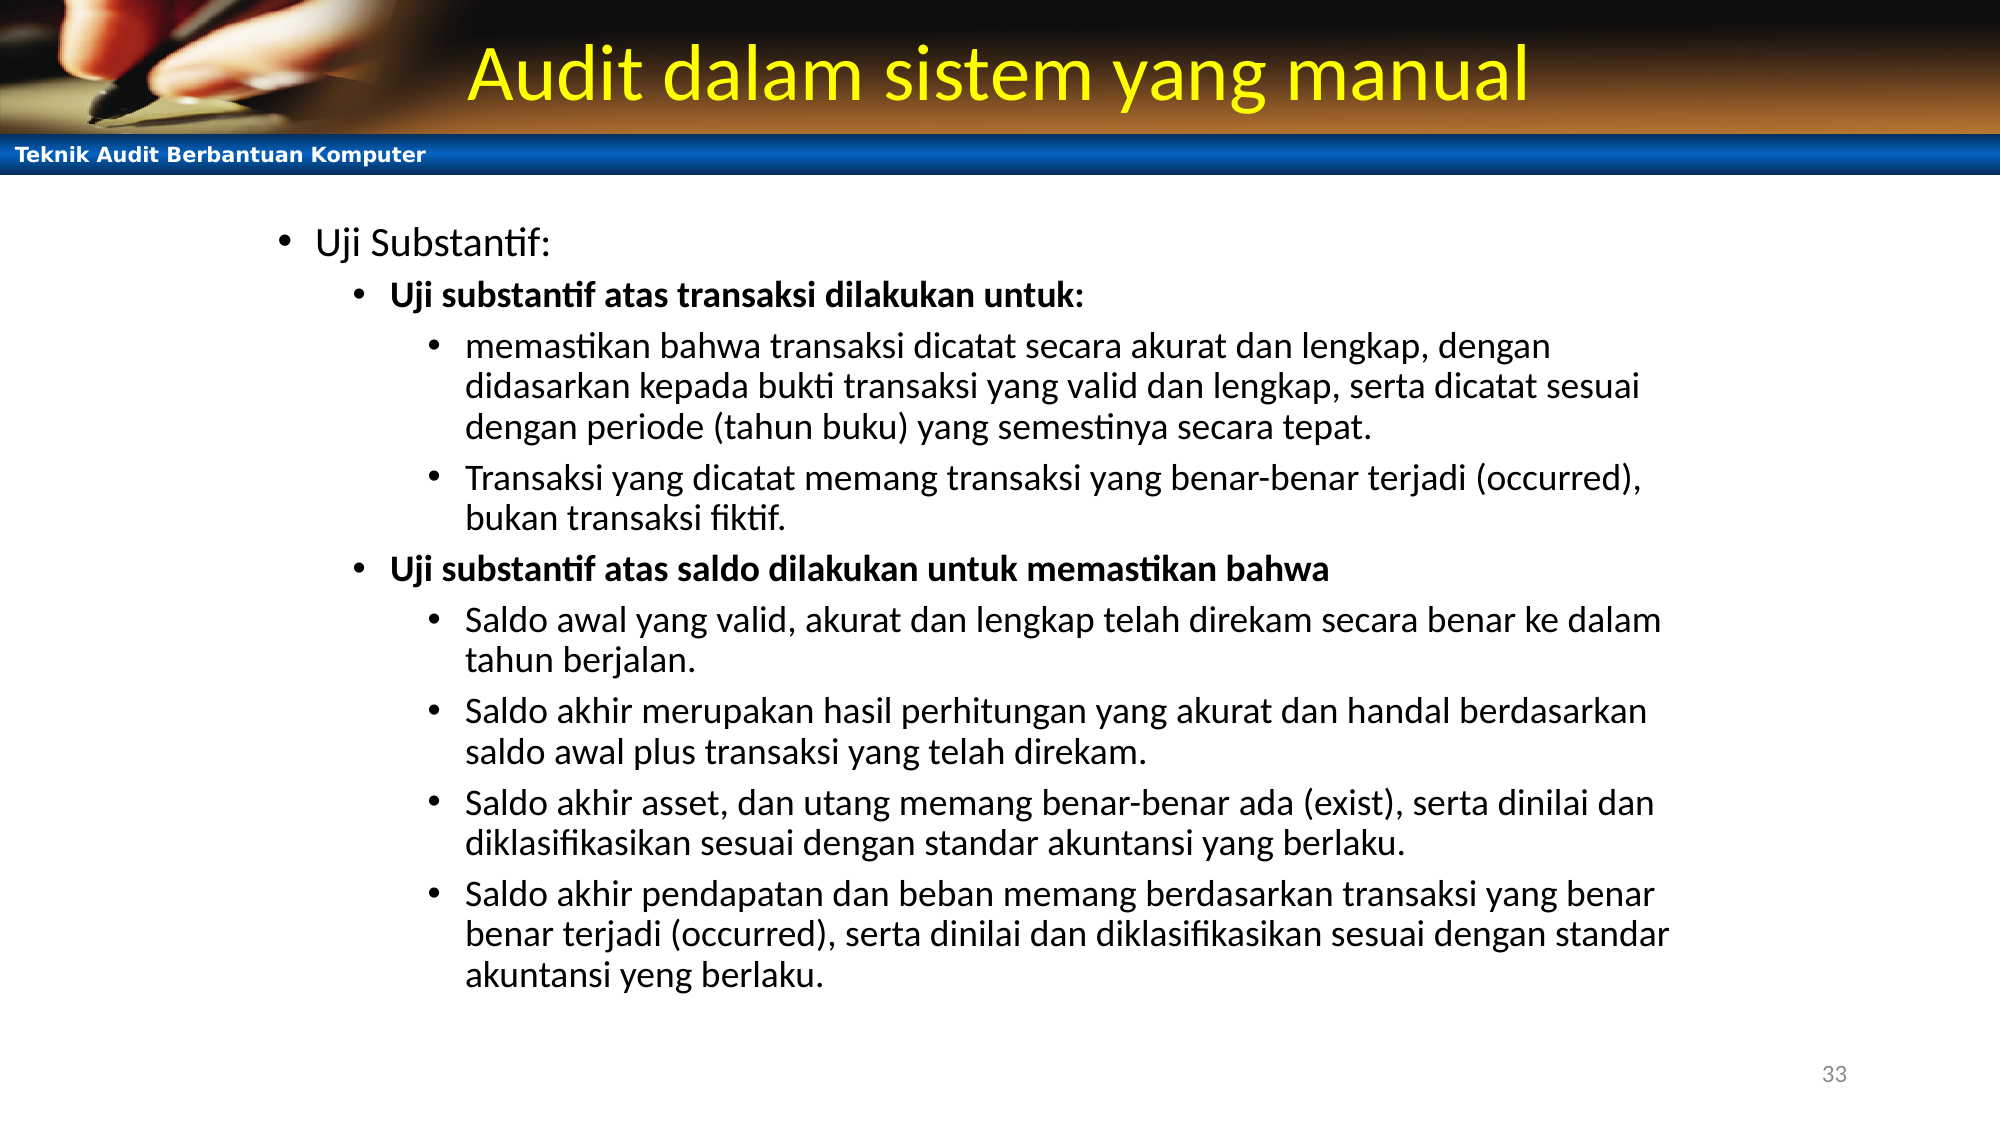

# Audit dalam sistem yang manual
Uji Substantif:
Uji substantif atas transaksi dilakukan untuk:
memastikan bahwa transaksi dicatat secara akurat dan lengkap, dengan didasarkan kepada bukti transaksi yang valid dan lengkap, serta dicatat sesuai dengan periode (tahun buku) yang semestinya secara tepat.
Transaksi yang dicatat memang transaksi yang benar-benar terjadi (occurred), bukan transaksi fiktif.
Uji substantif atas saldo dilakukan untuk memastikan bahwa
Saldo awal yang valid, akurat dan lengkap telah direkam secara benar ke dalam tahun berjalan.
Saldo akhir merupakan hasil perhitungan yang akurat dan handal berdasarkan saldo awal plus transaksi yang telah direkam.
Saldo akhir asset, dan utang memang benar-benar ada (exist), serta dinilai dan diklasifikasikan sesuai dengan standar akuntansi yang berlaku.
Saldo akhir pendapatan dan beban memang berdasarkan transaksi yang benar benar terjadi (occurred), serta dinilai dan diklasifikasikan sesuai dengan standar akuntansi yeng berlaku.
2021
33